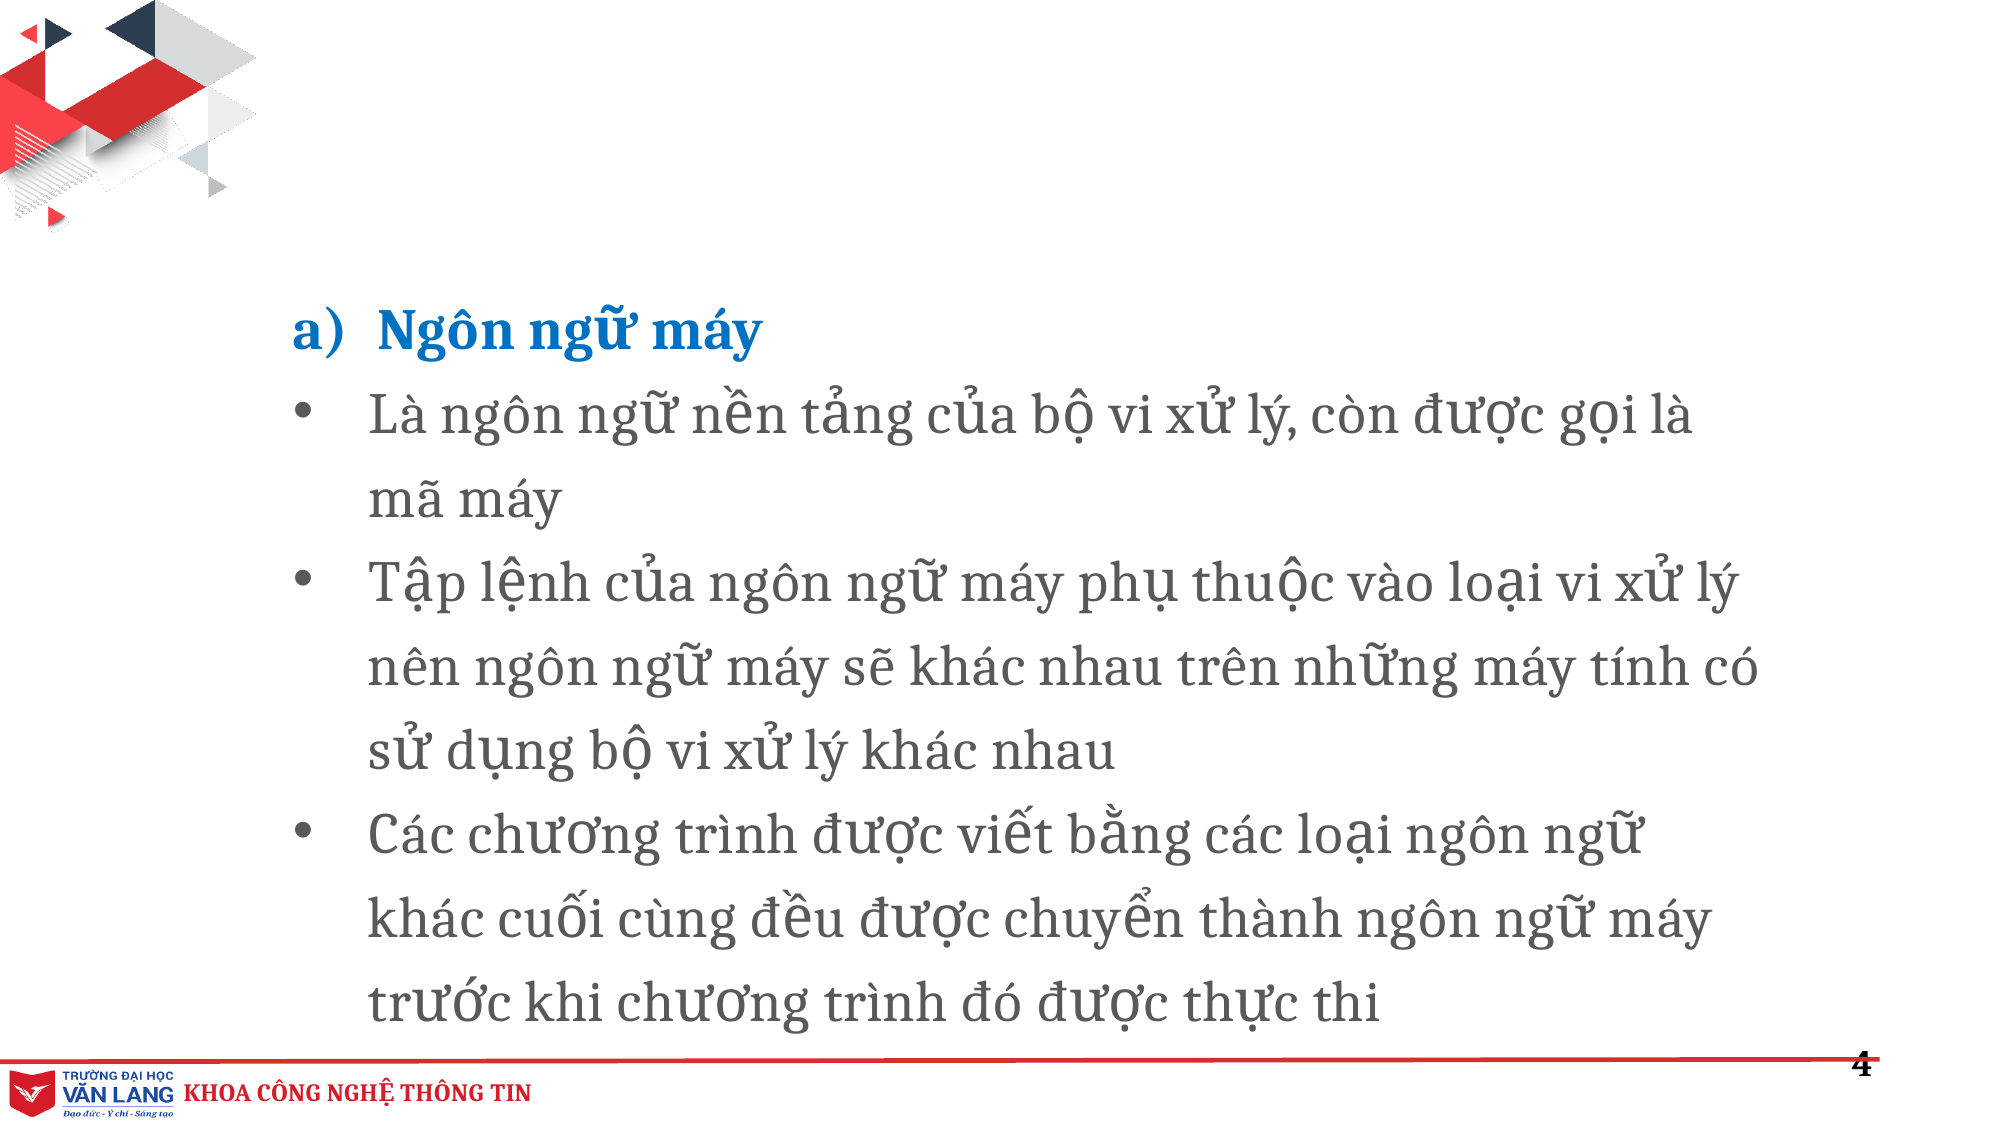

Ngôn ngữ máy
Là ngôn ngữ nền tảng của bộ vi xử lý, còn được gọi là mã máy
Tập lệnh của ngôn ngữ máy phụ thuộc vào loại vi xử lý nên ngôn ngữ máy sẽ khác nhau trên những máy tính có sử dụng bộ vi xử lý khác nhau
Các chương trình được viết bằng các loại ngôn ngữ khác cuối cùng đều được chuyển thành ngôn ngữ máy trước khi chương trình đó được thực thi